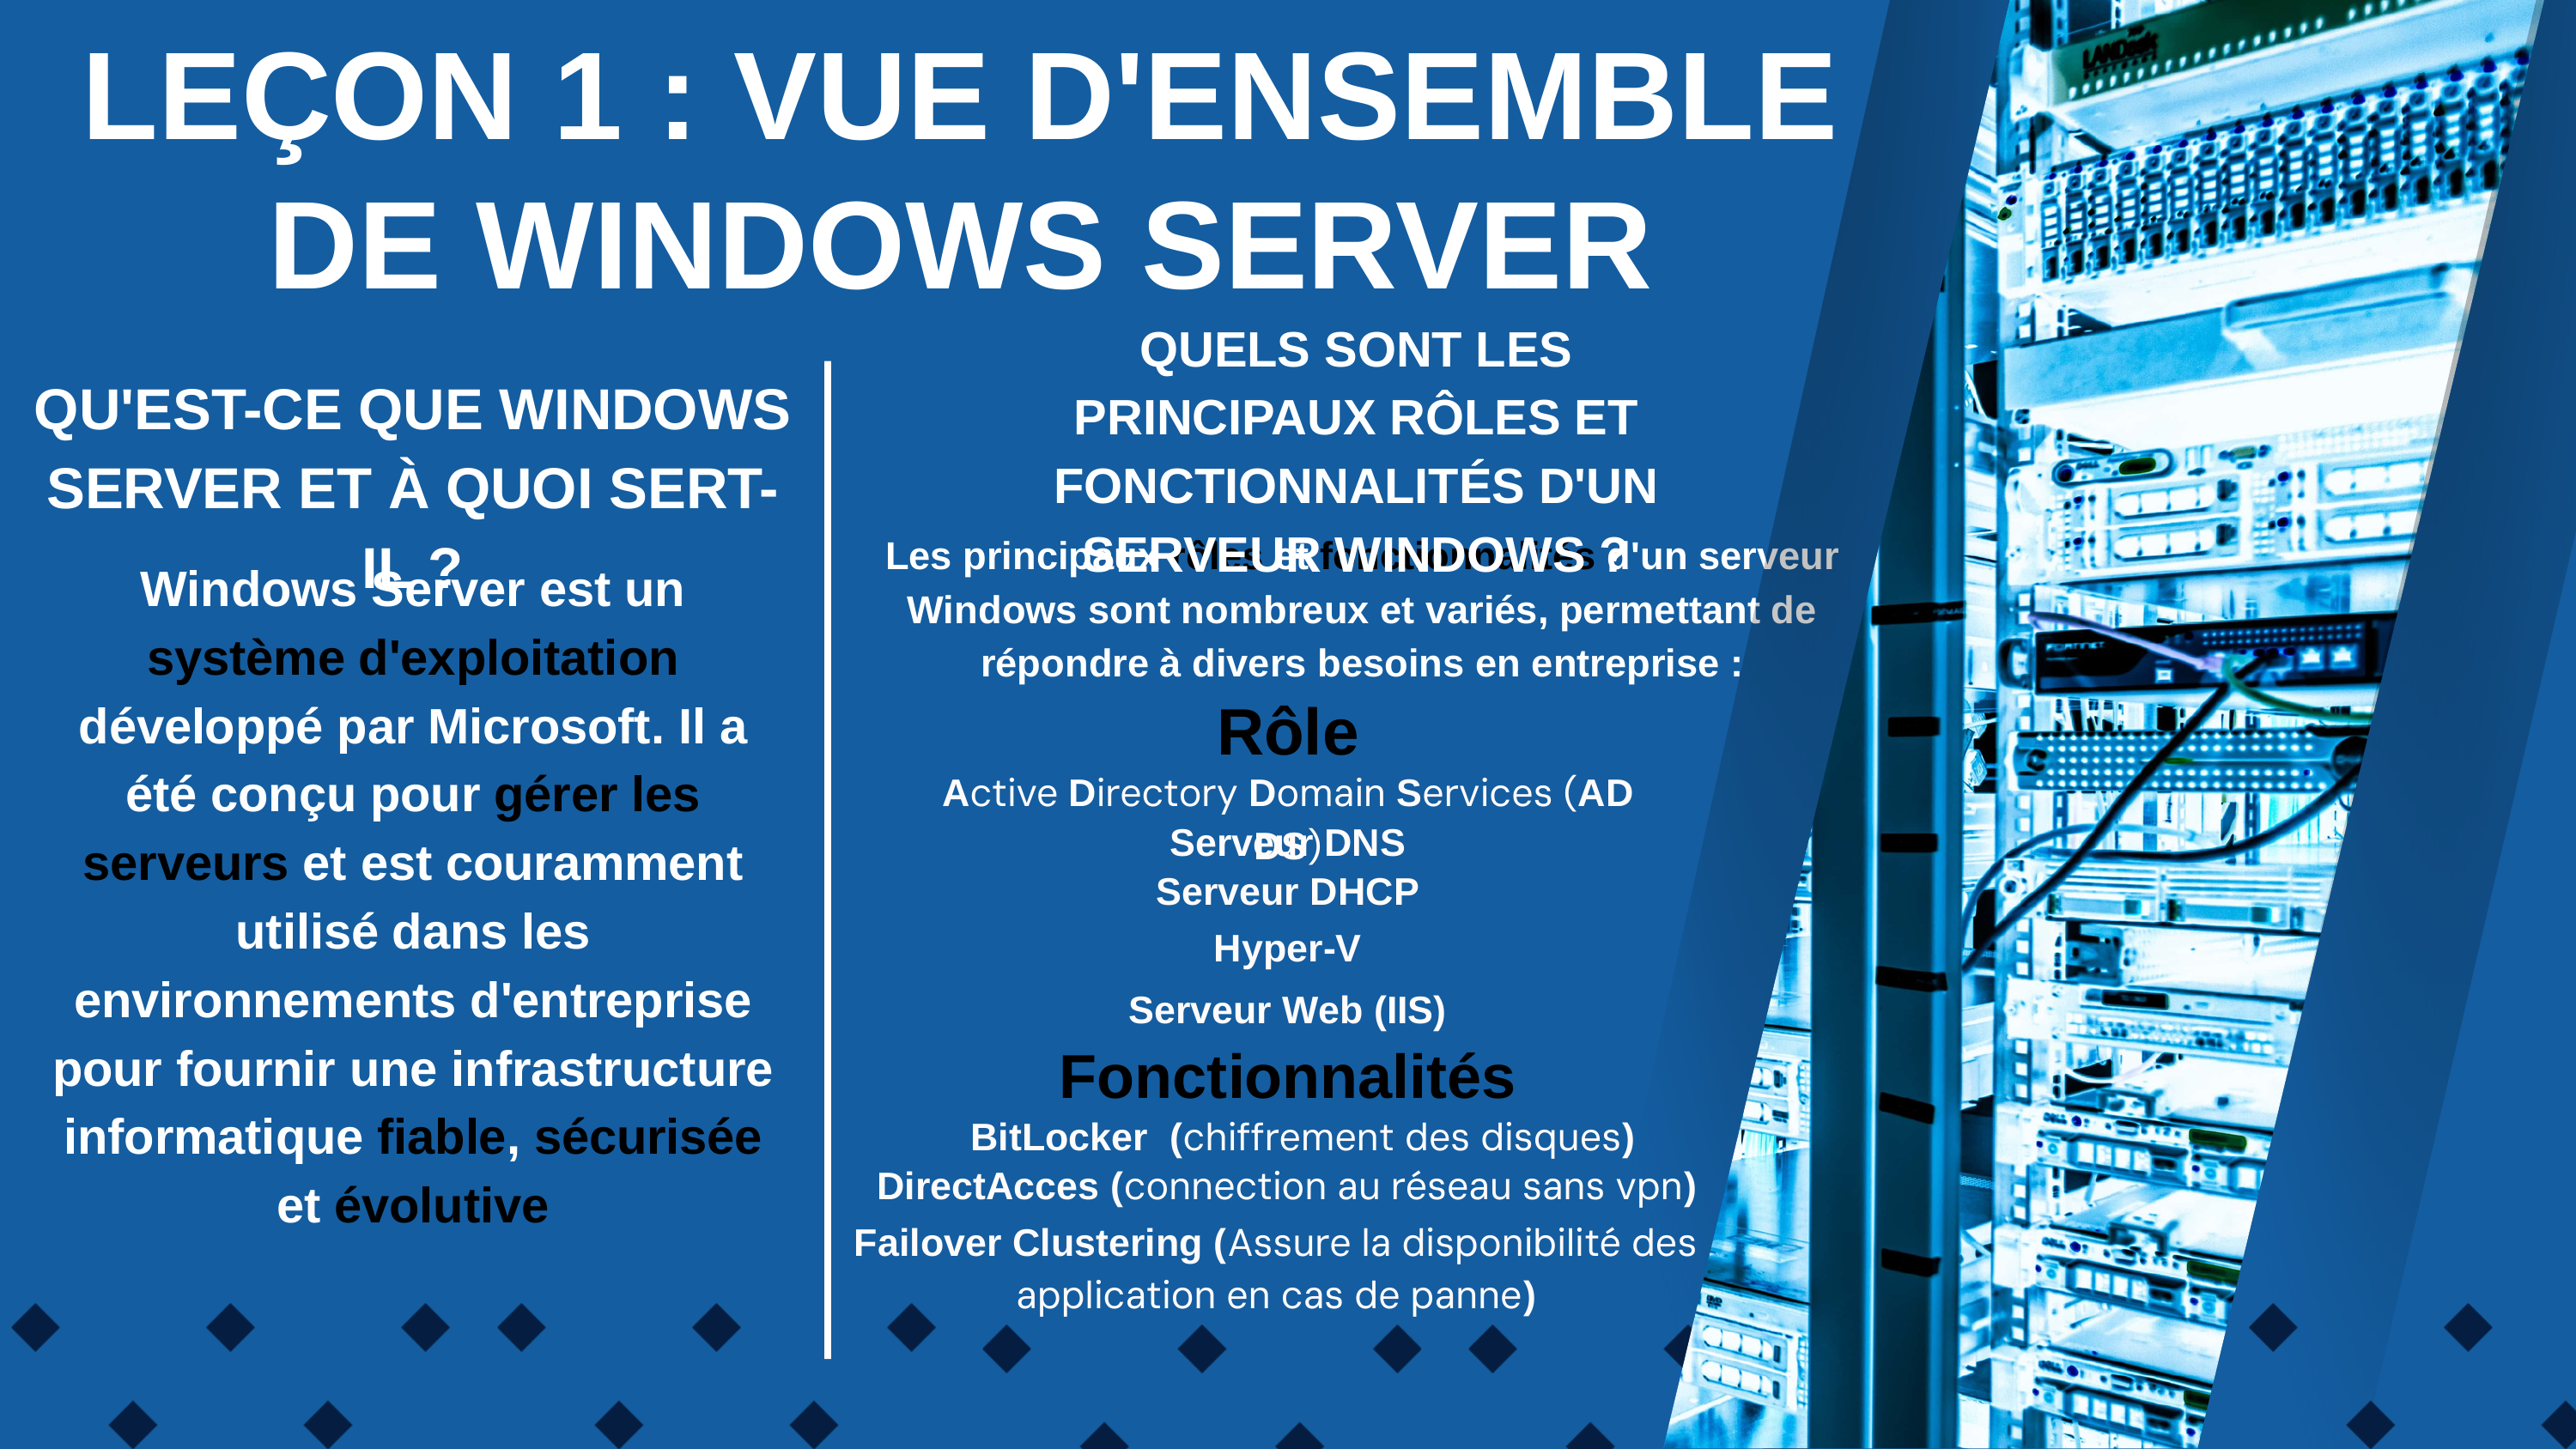

LEÇON 1 : VUE D'ENSEMBLE DE WINDOWS SERVER
QUELS SONT LES PRINCIPAUX RÔLES ET FONCTIONNALITÉS D'UN SERVEUR WINDOWS ?

QU'EST-CE QUE WINDOWS SERVER ET À QUOI SERT-IL ?

Les principaux rôles et fonctionnalités d'un serveur Windows sont nombreux et variés, permettant de répondre à divers besoins en entreprise :

Windows Server est un système d'exploitation développé par Microsoft. Il a été conçu pour gérer les serveurs et est couramment utilisé dans les environnements d'entreprise pour fournir une infrastructure informatique fiable, sécurisée et évolutive

Rôle

Active Directory Domain Services (AD DS)
Serveur DNS
Serveur DHCP
Hyper-V
Serveur Web (IIS)
Fonctionnalités
BitLocker  (chiffrement des disques)
DirectAcces (connection au réseau sans vpn)
Failover Clustering (Assure la disponibilité des application en cas de panne)